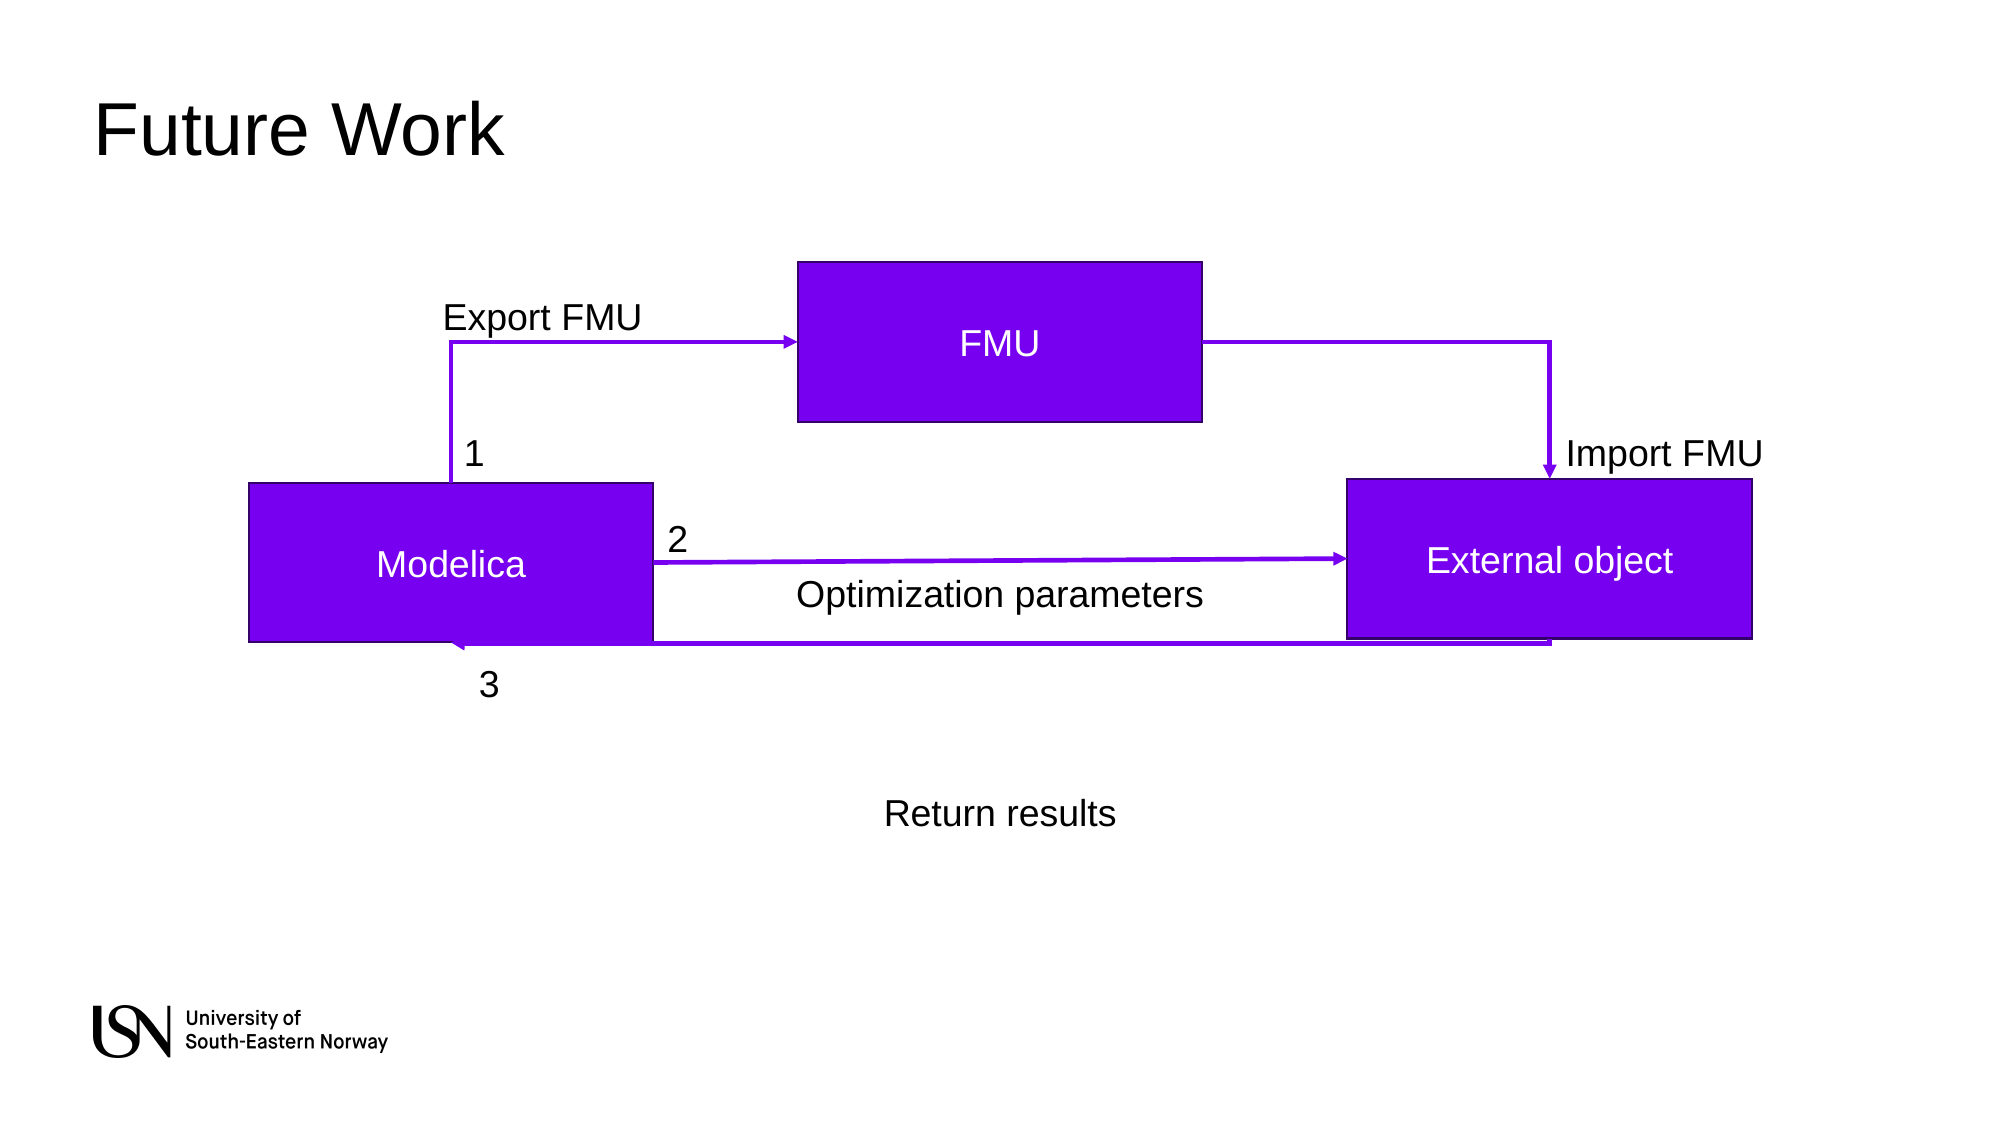

# Future Work
FMU
Export FMU
1
Import FMU
External object
Modelica
2
Optimization parameters
3
Return results